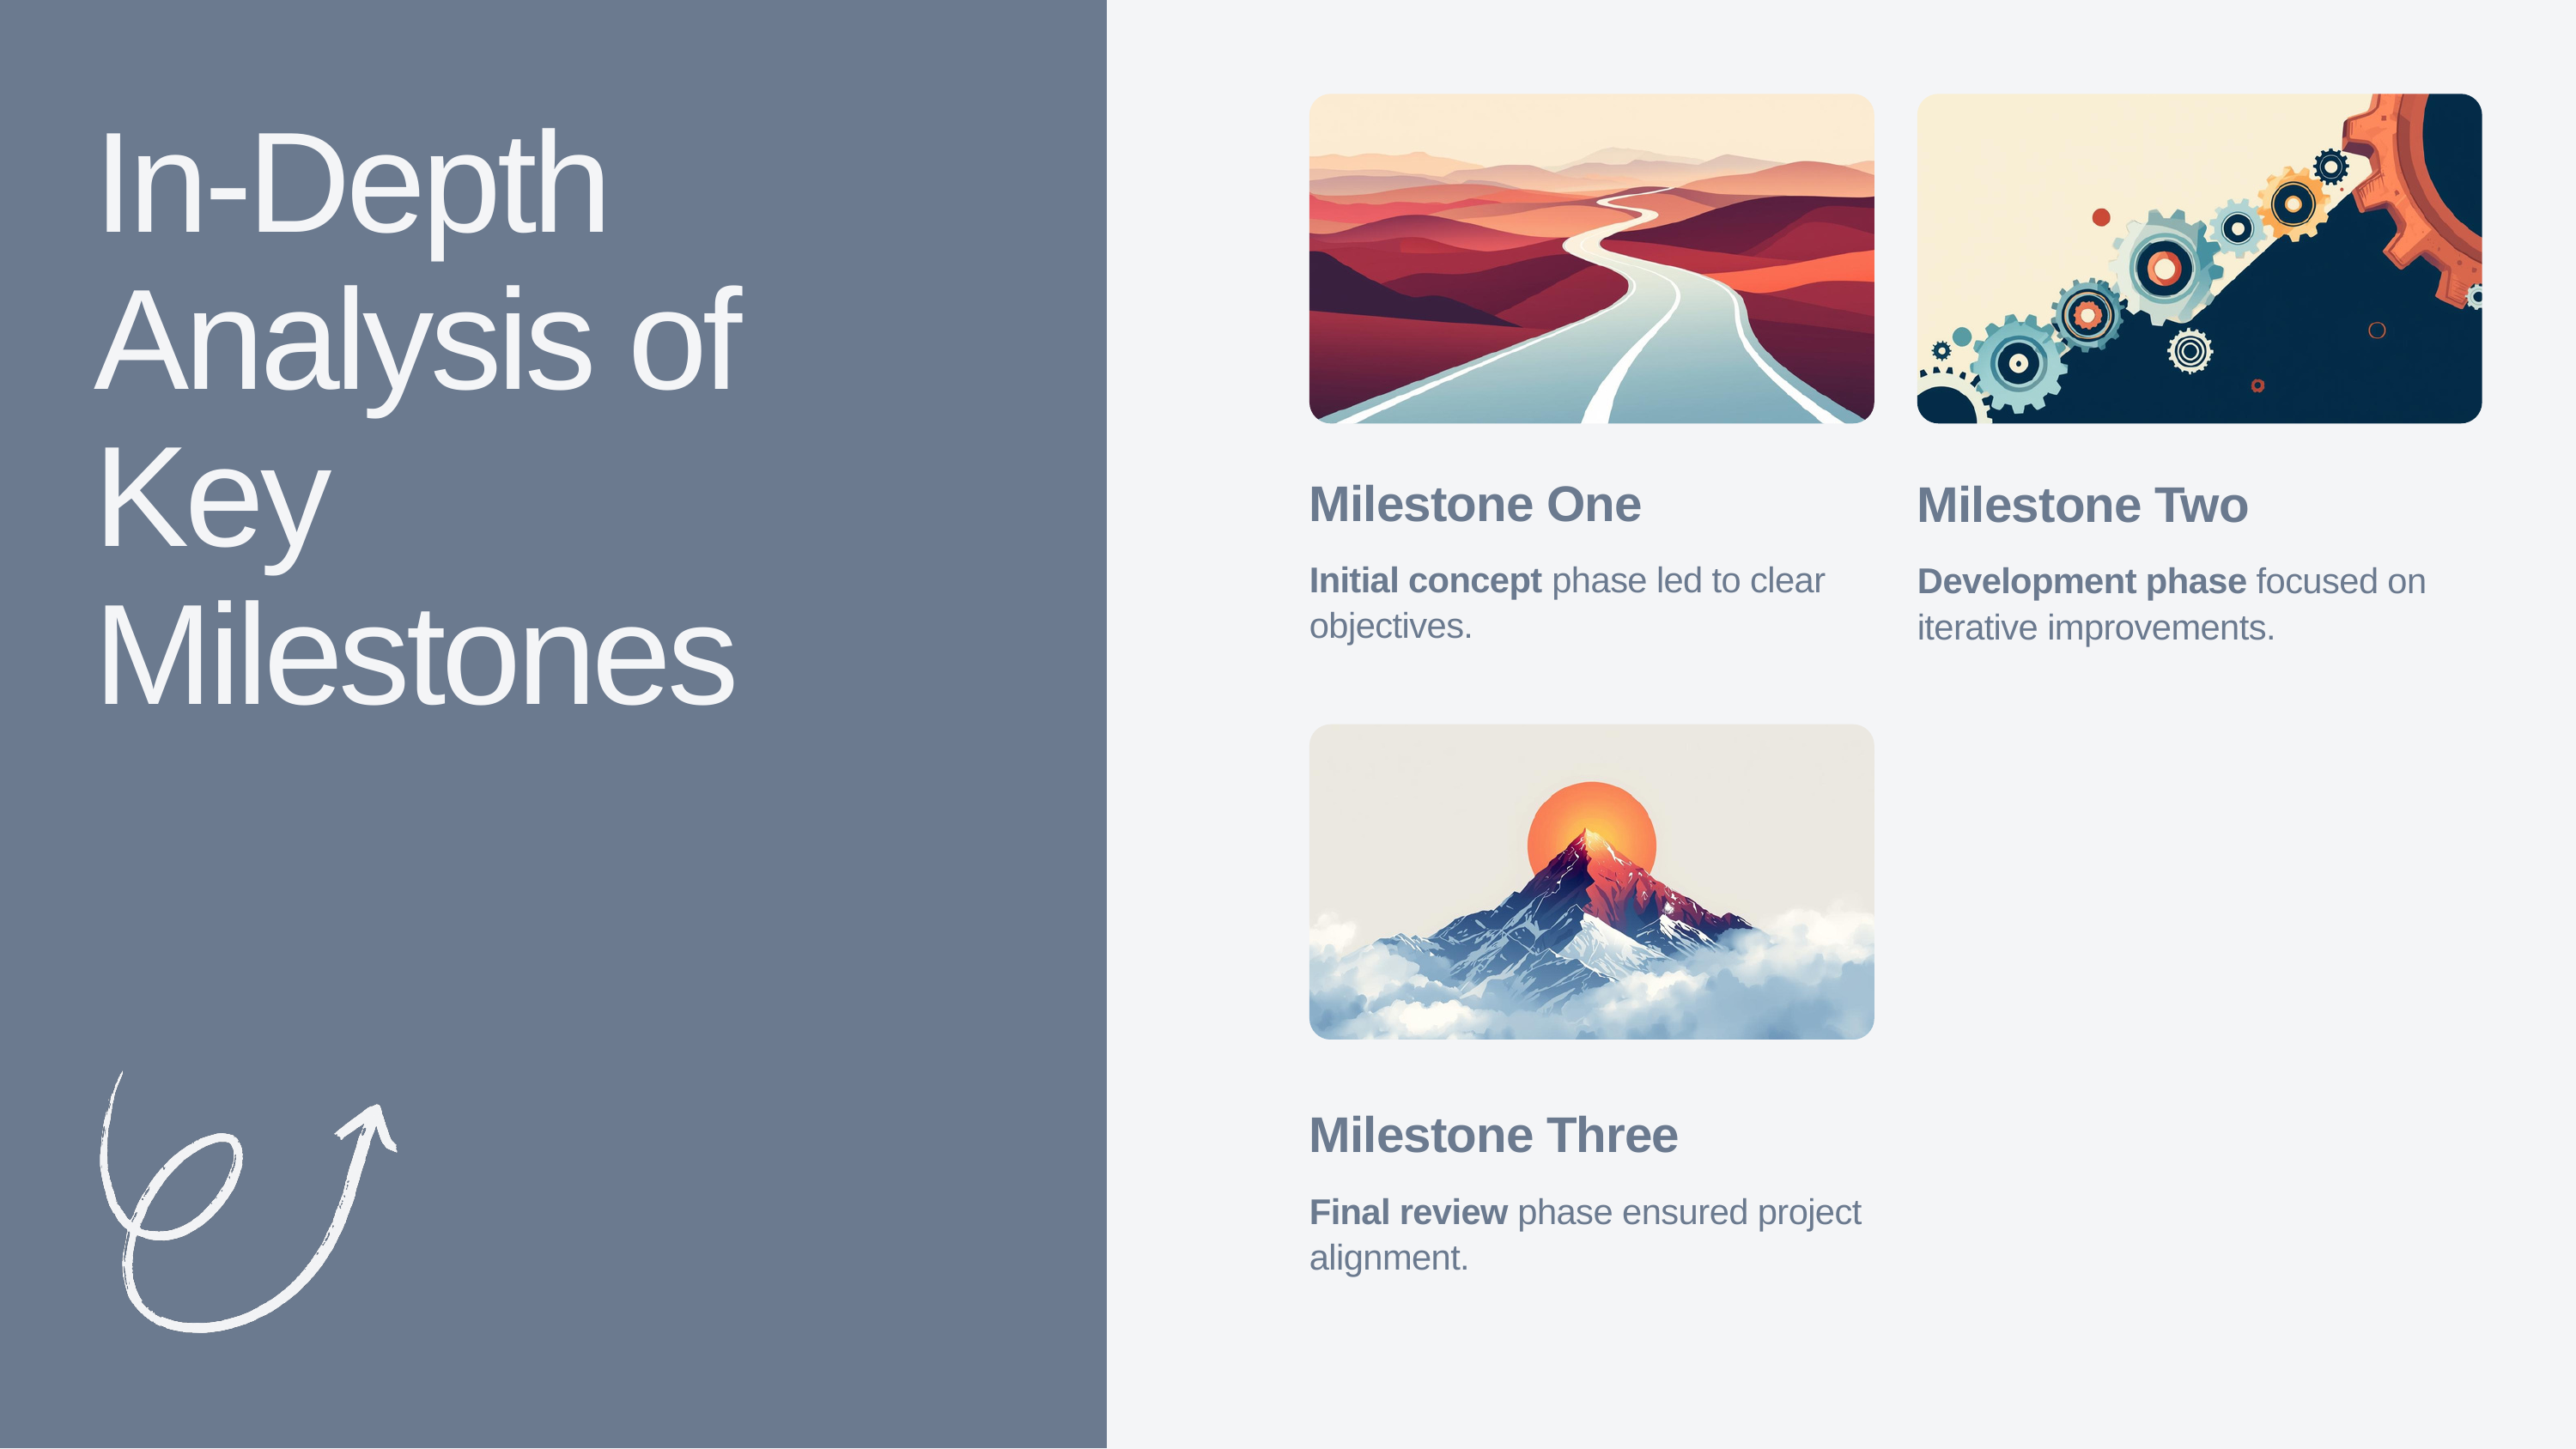

In-Depth Analysis of Key Milestones
Milestone One
Initial concept phase led to clear objectives.
Milestone Two
Development phase focused on iterative improvements.

Milestone Three
Final review phase ensured project alignment.